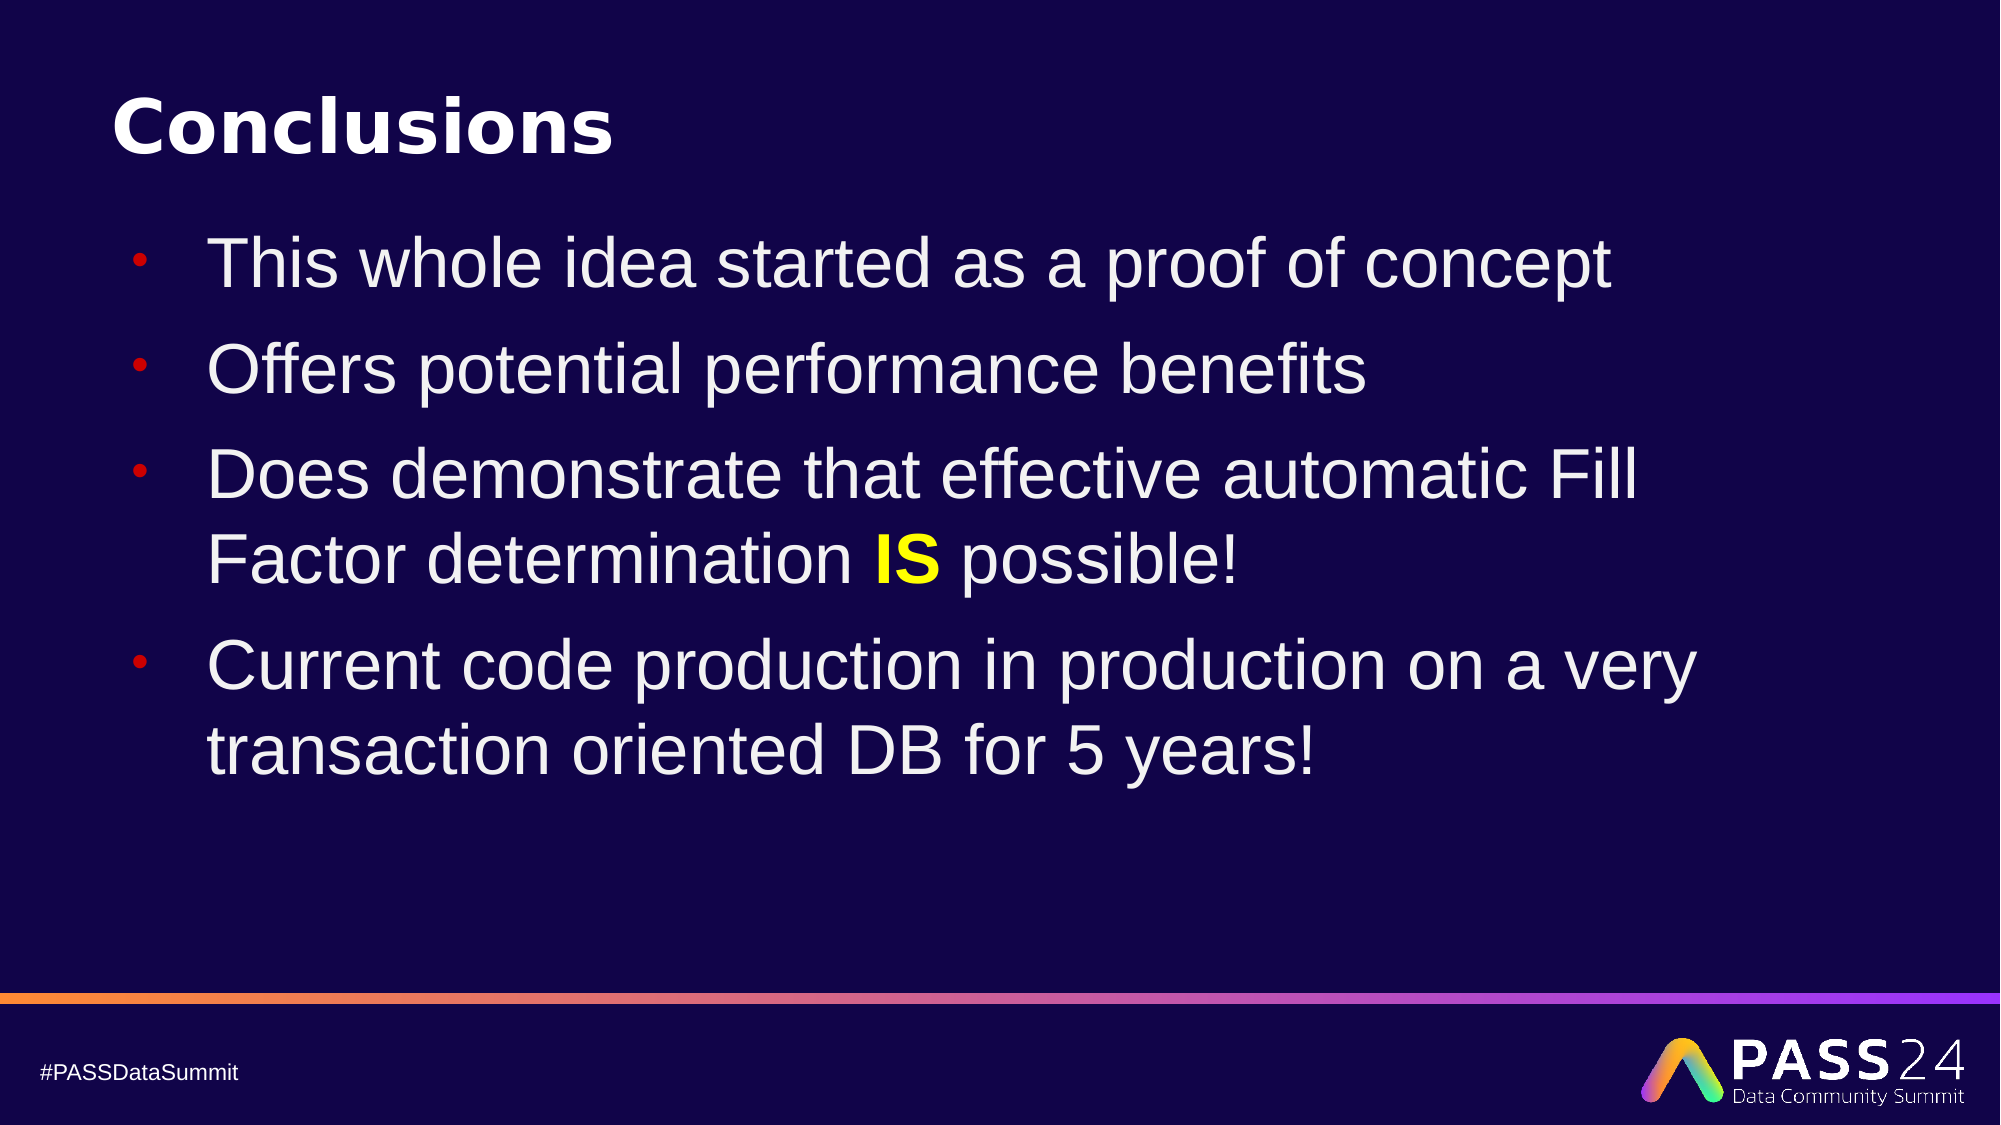

# Conclusions
This whole idea started as a proof of concept
Offers potential performance benefits
Does demonstrate that effective automatic Fill Factor determination IS possible!
Current code production in production on a very transaction oriented DB for 5 years!